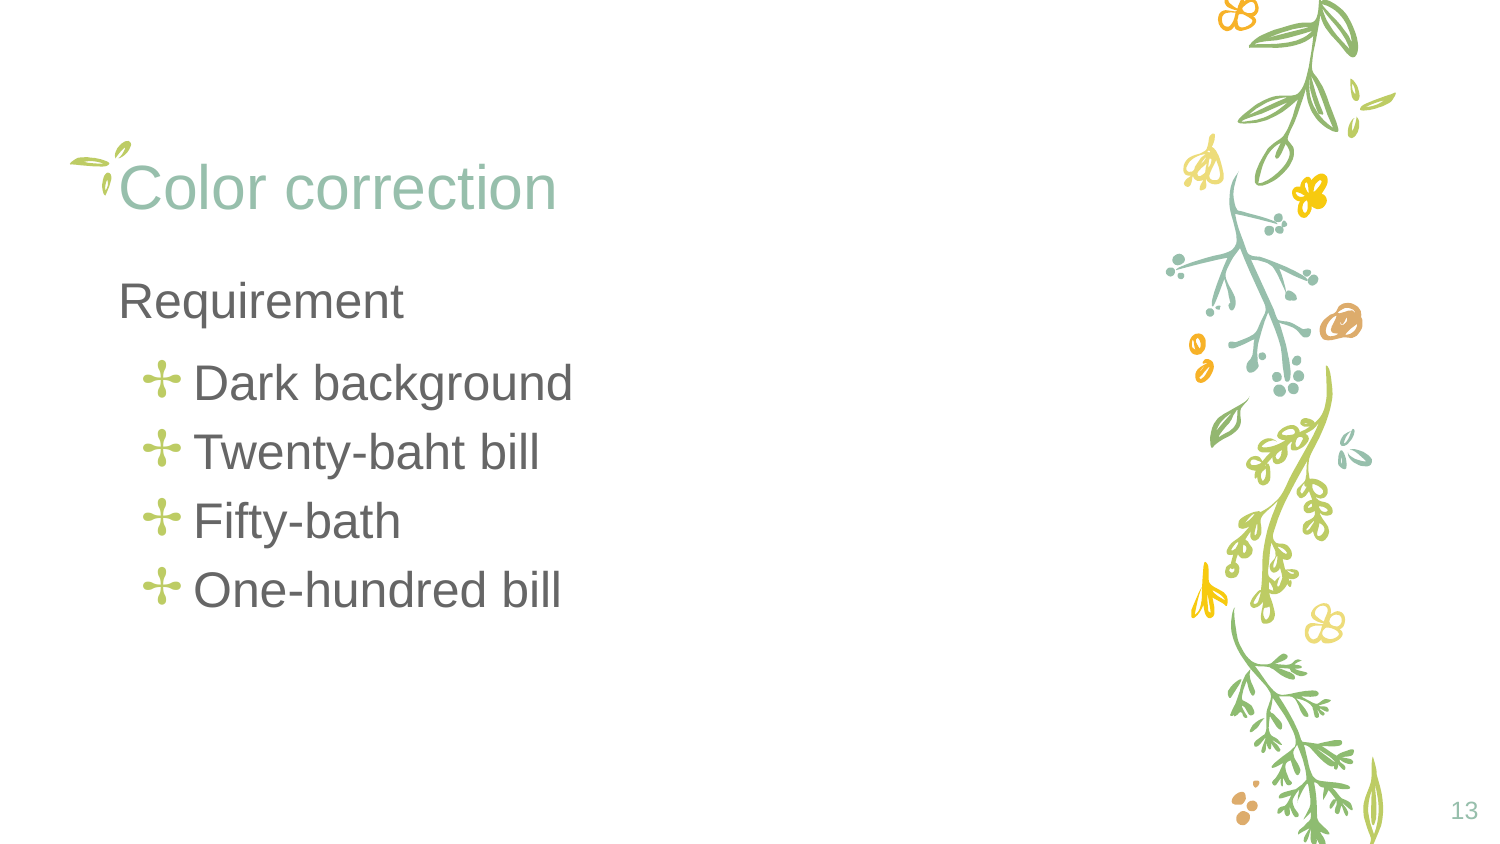

# Color correction
Requirement
Dark background
Twenty-baht bill
Fifty-bath
One-hundred bill

13